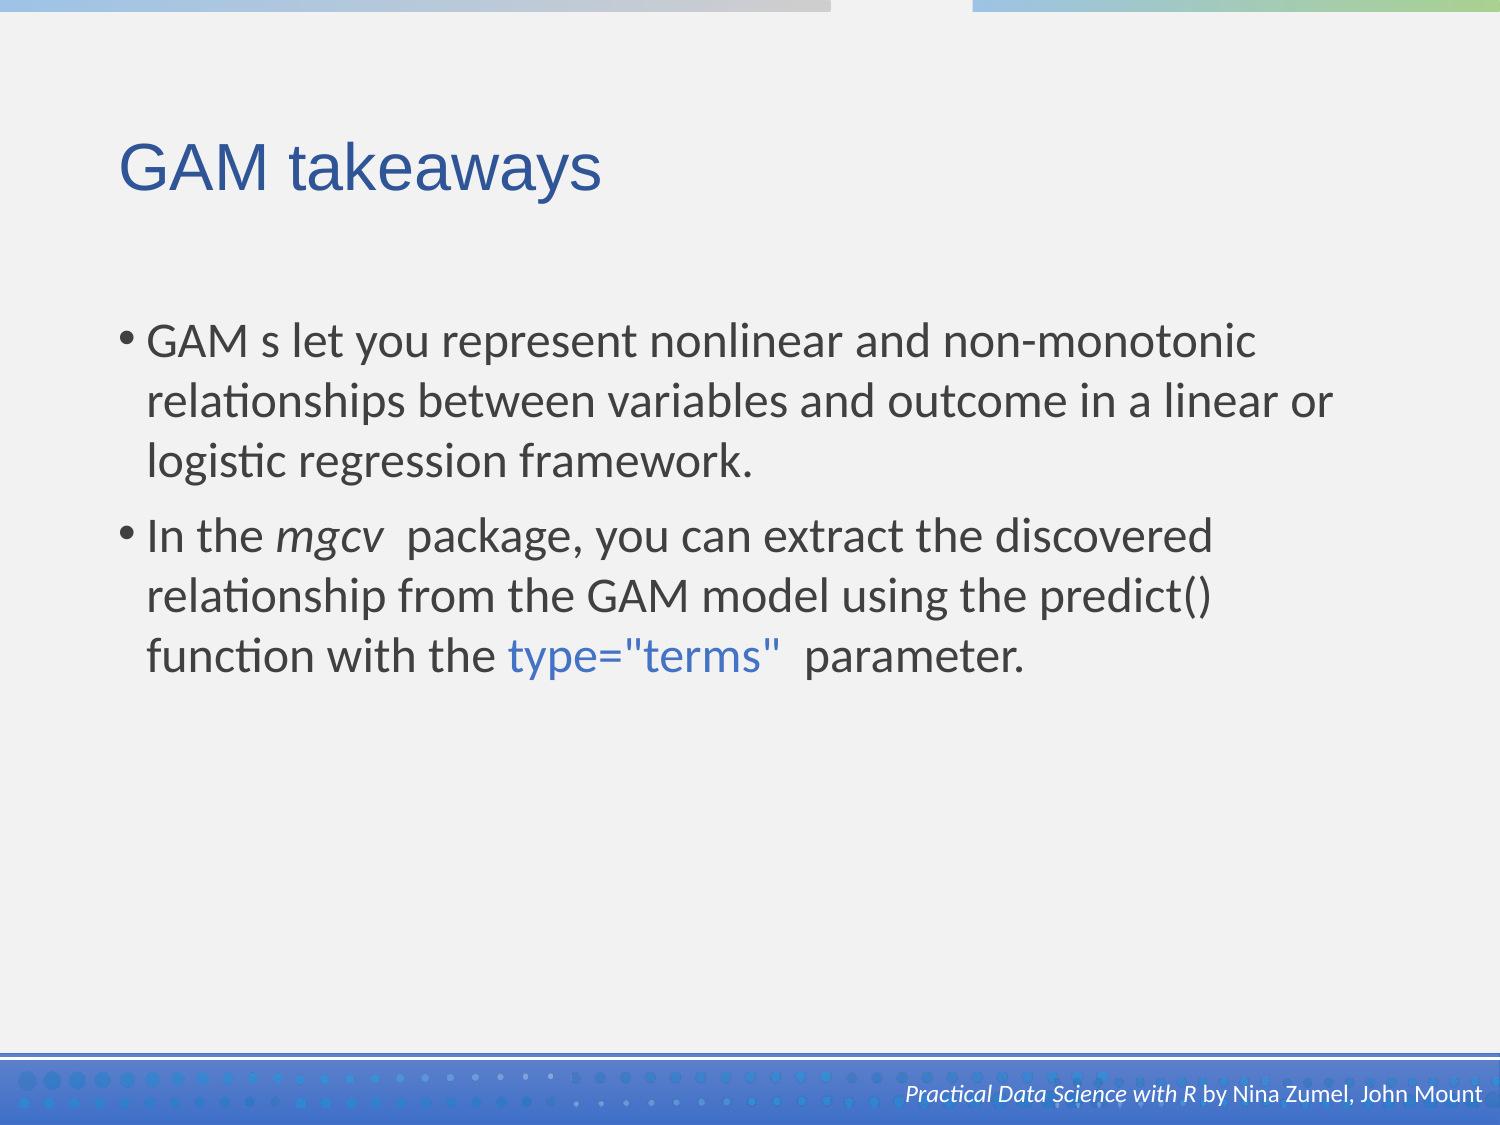

# GAM takeaways
GAM s let you represent nonlinear and non-monotonic relationships between variables and outcome in a linear or logistic regression framework.
In the mgcv  package, you can extract the discovered relationship from the GAM model using the predict()  function with the type="terms"  parameter.
Practical Data Science with R by Nina Zumel, John Mount